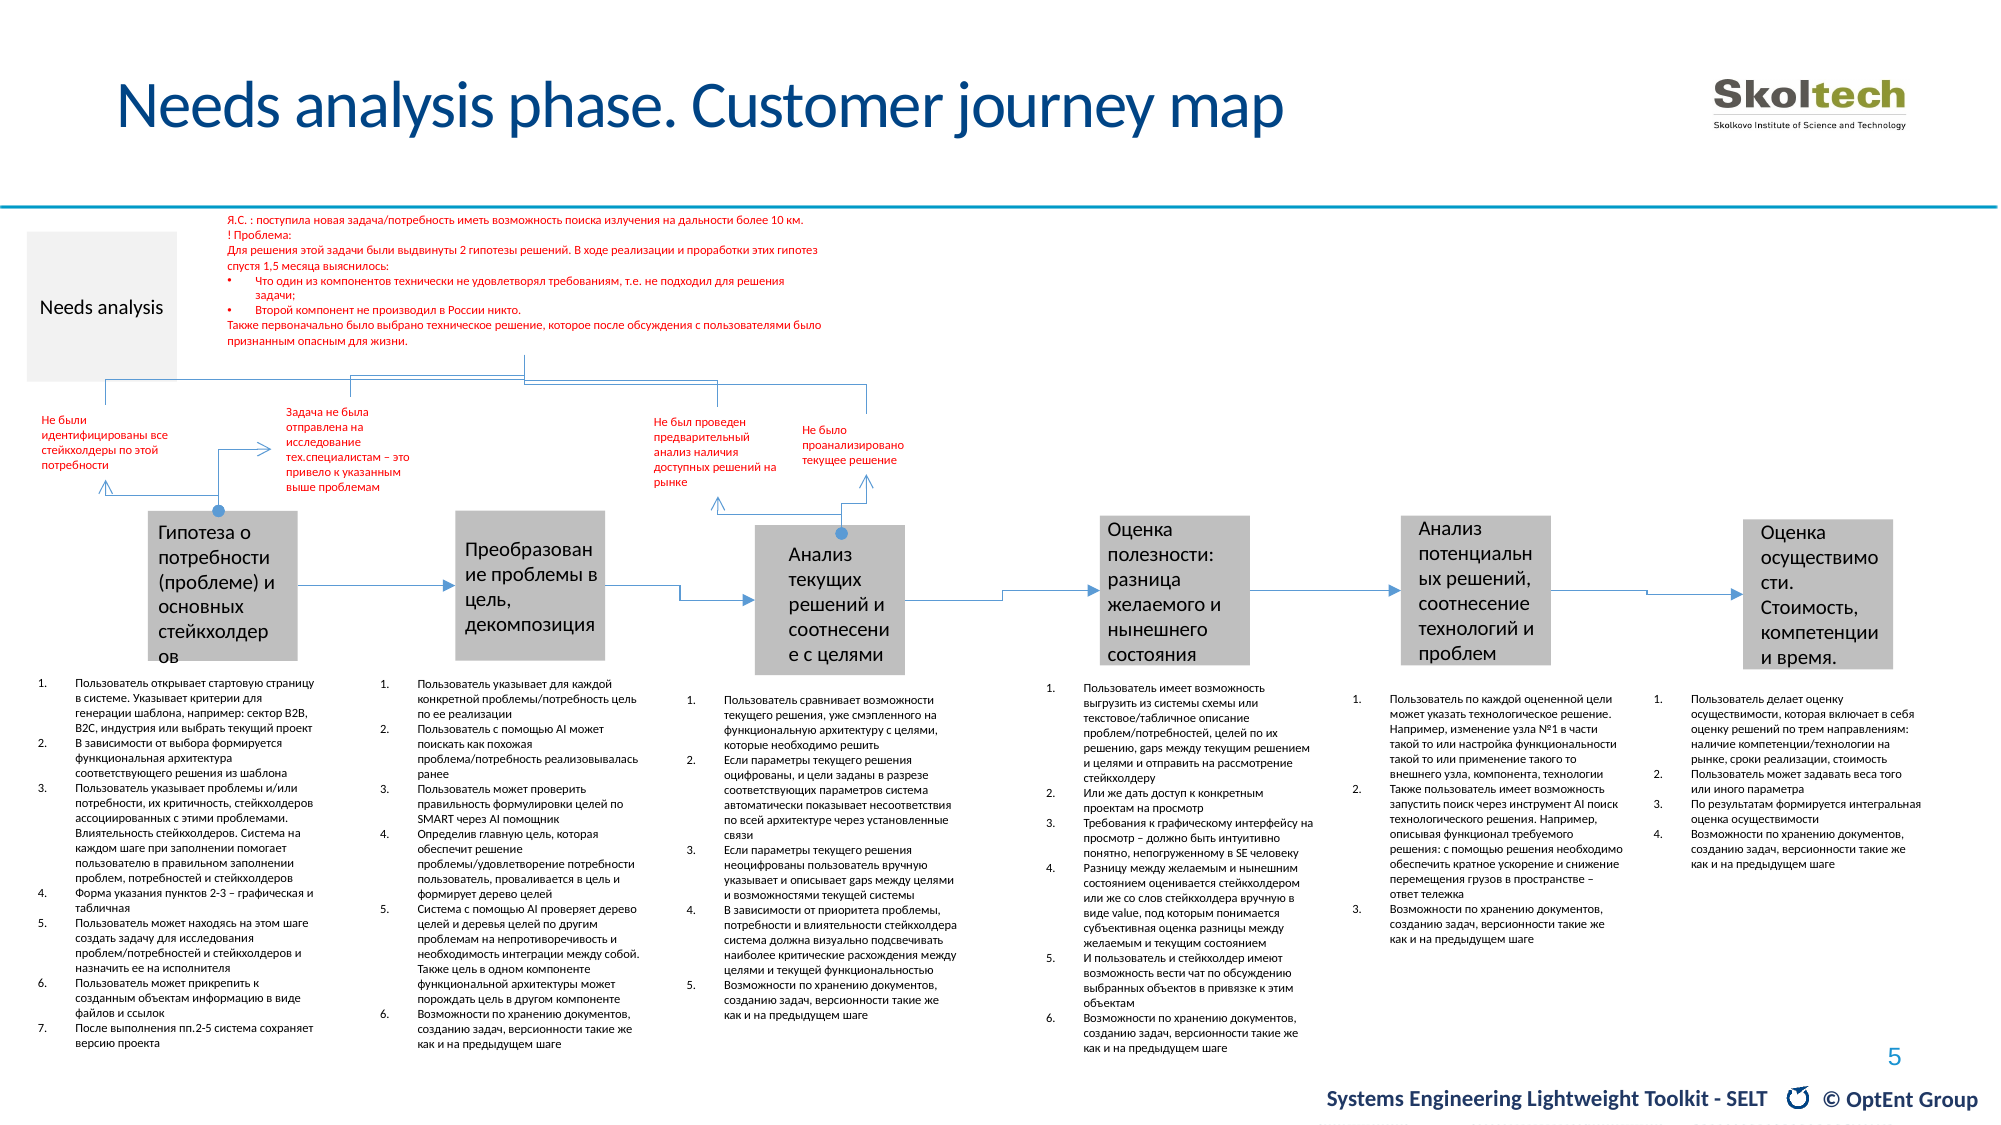

# Needs analysis phase. Customer journey map
Я.С. : поступила новая задача/потребность иметь возможность поиска излучения на дальности более 10 км.
! Проблема:
Для решения этой задачи были выдвинуты 2 гипотезы решений. В ходе реализации и проработки этих гипотез спустя 1,5 месяца выяснилось:
Что один из компонентов технически не удовлетворял требованиям, т.е. не подходил для решения задачи;
Второй компонент не производил в России никто.
Также первоначально было выбрано техническое решение, которое после обсуждения с пользователями было признанным опасным для жизни.

Needs analysis
Задача не была отправлена на исследование тех.специалистам – это привело к указанным выше проблемам
Не были идентифицированы все стейкхолдеры по этой потребности
Не был проведен предварительный анализ наличия доступных решений на рынке
Не было проанализировано текущее решение
Анализ потенциальных решений, соотнесение технологий и проблем
Оценка полезности: разница желаемого и нынешнего состояния

Гипотеза о потребности (проблеме) и основных стейкхолдеров

Оценка осуществимости. Стоимость, компетенции и время.

Преобразование проблемы в цель, декомпозиция
Анализ текущих решений и соотнесение с целями
Пользователь открывает стартовую страницу в системе. Указывает критерии для генерации шаблона, например: сектор В2В, В2С, индустрия или выбрать текущий проект
В зависимости от выбора формируется функциональная архитектура соответствующего решения из шаблона
Пользователь указывает проблемы и/или потребности, их критичность, стейкхолдеров ассоциированных с этими проблемами. Влиятельность стейкхолдеров. Система на каждом шаге при заполнении помогает пользователю в правильном заполнении проблем, потребностей и стейкхолдеров
Форма указания пунктов 2-3 – графическая и табличная
Пользователь может находясь на этом шаге создать задачу для исследования проблем/потребностей и стейкхолдеров и назначить ее на исполнителя
Пользователь может прикрепить к созданным объектам информацию в виде файлов и ссылок
После выполнения пп.2-5 система сохраняет версию проекта
Пользователь указывает для каждой конкретной проблемы/потребность цель по ее реализации
Пользователь с помощью AI может поискать как похожая проблема/потребность реализовывалась ранее
Пользователь может проверить правильность формулировки целей по SMART через AI помощник
Определив главную цель, которая обеспечит решение проблемы/удовлетворение потребности пользователь, проваливается в цель и формирует дерево целей
Система с помощью AI проверяет дерево целей и деревья целей по другим проблемам на непротиворечивость и необходимость интеграции между собой. Также цель в одном компоненте функциональной архитектуры может порождать цель в другом компоненте
Возможности по хранению документов, созданию задач, версионности такие же как и на предыдущем шаге
Пользователь имеет возможность выгрузить из системы схемы или текстовое/табличное описание проблем/потребностей, целей по их решению, gaps между текущим решением и целями и отправить на рассмотрение стейкхолдеру
Или же дать доступ к конкретным проектам на просмотр
Требования к графическому интерфейсу на просмотр – должно быть интуитивно понятно, непогруженному в SE человеку
Разницу между желаемым и нынешним состоянием оценивается стейкхолдером или же со слов стейкхолдера вручную в виде value, под которым понимается субъективная оценка разницы между желаемым и текущим состоянием
И пользователь и стейкхолдер имеют возможность вести чат по обсуждению выбранных объектов в привязке к этим объектам
Возможности по хранению документов, созданию задач, версионности такие же как и на предыдущем шаге

Пользователь по каждой оцененной цели может указать технологическое решение. Например, изменение узла №1 в части такой то или настройка функциональности такой то или применение такого то внешнего узла, компонента, технологии
Также пользователь имеет возможность запустить поиск через инструмент AI поиск технологического решения. Например, описывая функционал требуемого решения: с помощью решения необходимо обеспечить кратное ускорение и снижение перемещения грузов в пространстве – ответ тележка
Возможности по хранению документов, созданию задач, версионности такие же как и на предыдущем шаге

Пользователь делает оценку осуществимости, которая включает в себя оценку решений по трем направлениям: наличие компетенции/технологии на рынке, сроки реализации, стоимость
Пользователь может задавать веса того или иного параметра
По результатам формируется интегральная оценка осуществимости
Возможности по хранению документов, созданию задач, версионности такие же как и на предыдущем шаге

Пользователь сравнивает возможности текущего решения, уже смэпленного на функциональную архитектуру с целями, которые необходимо решить
Если параметры текущего решения оцифрованы, и цели заданы в разрезе соответствующих параметров система автоматически показывает несоответствия по всей архитектуре через установленные связи
Если параметры текущего решения неоцифрованы пользователь вручную указывает и описывает gaps между целями и возможностями текущей системы
В зависимости от приоритета проблемы, потребности и влиятельности стейкхолдера система должна визуально подсвечивать наиболее критические расхождения между целями и текущей функциональностью
Возможности по хранению документов, созданию задач, версионности такие же как и на предыдущем шаге

5